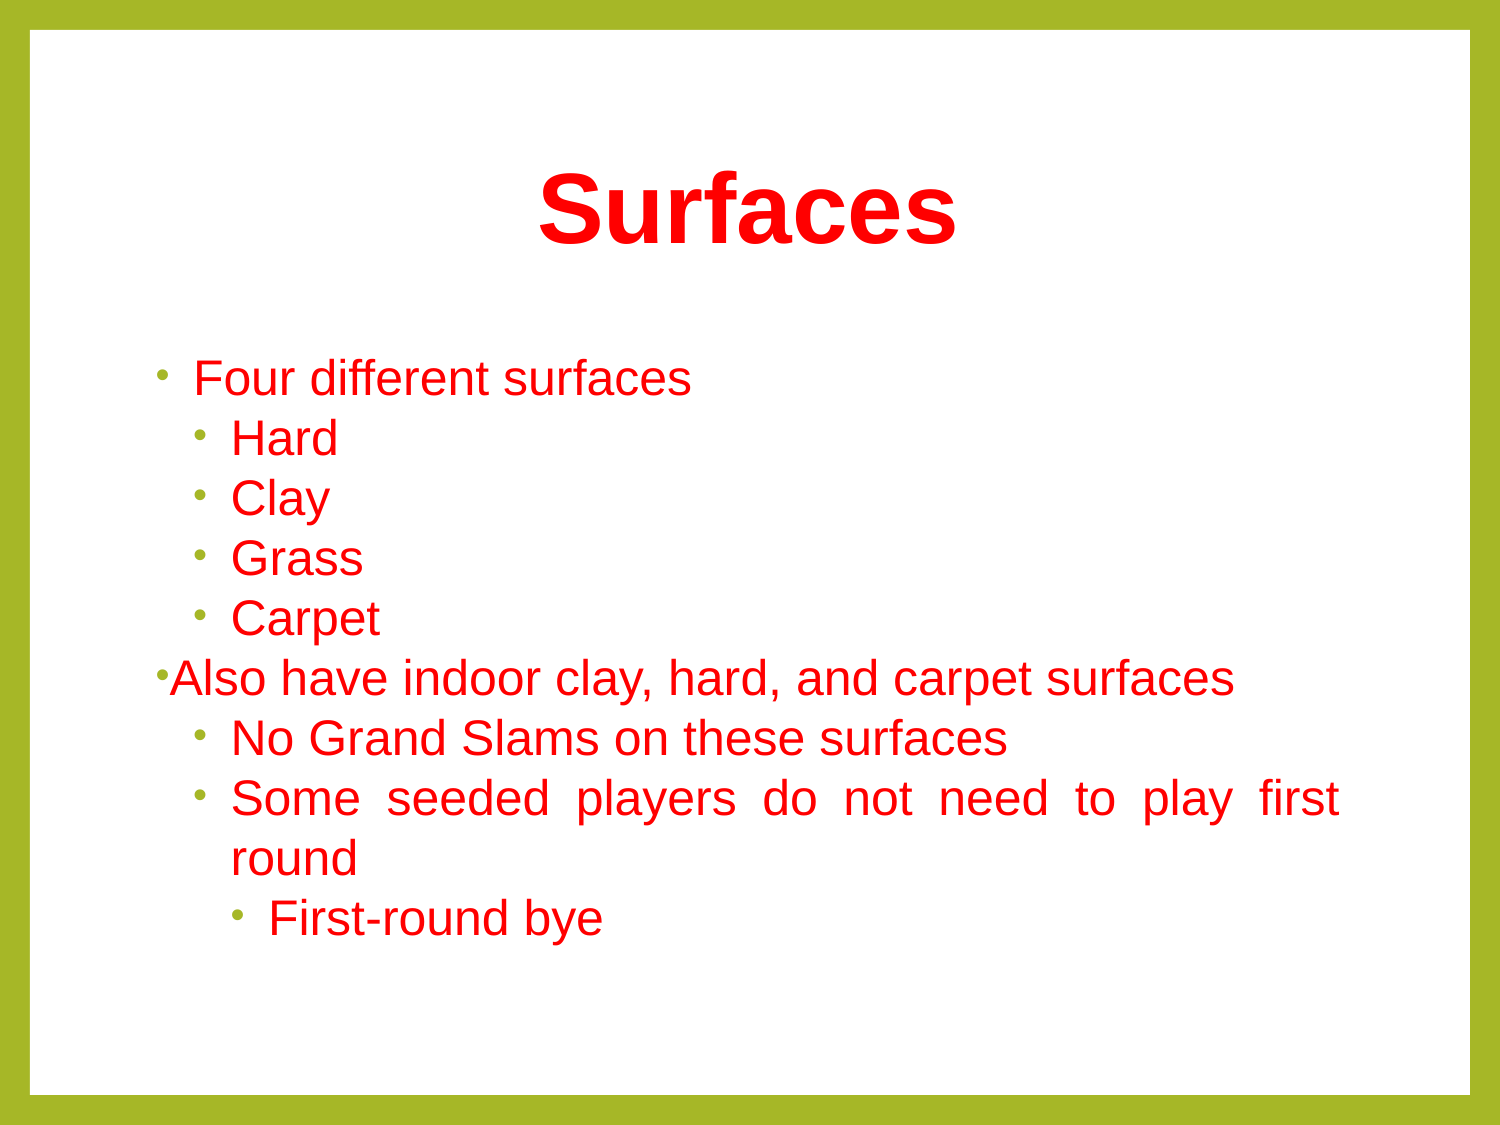

# Surfaces
Four different surfaces
Hard
Clay
Grass
Carpet
Also have indoor clay, hard, and carpet surfaces
No Grand Slams on these surfaces
Some seeded players do not need to play first round
First-round bye